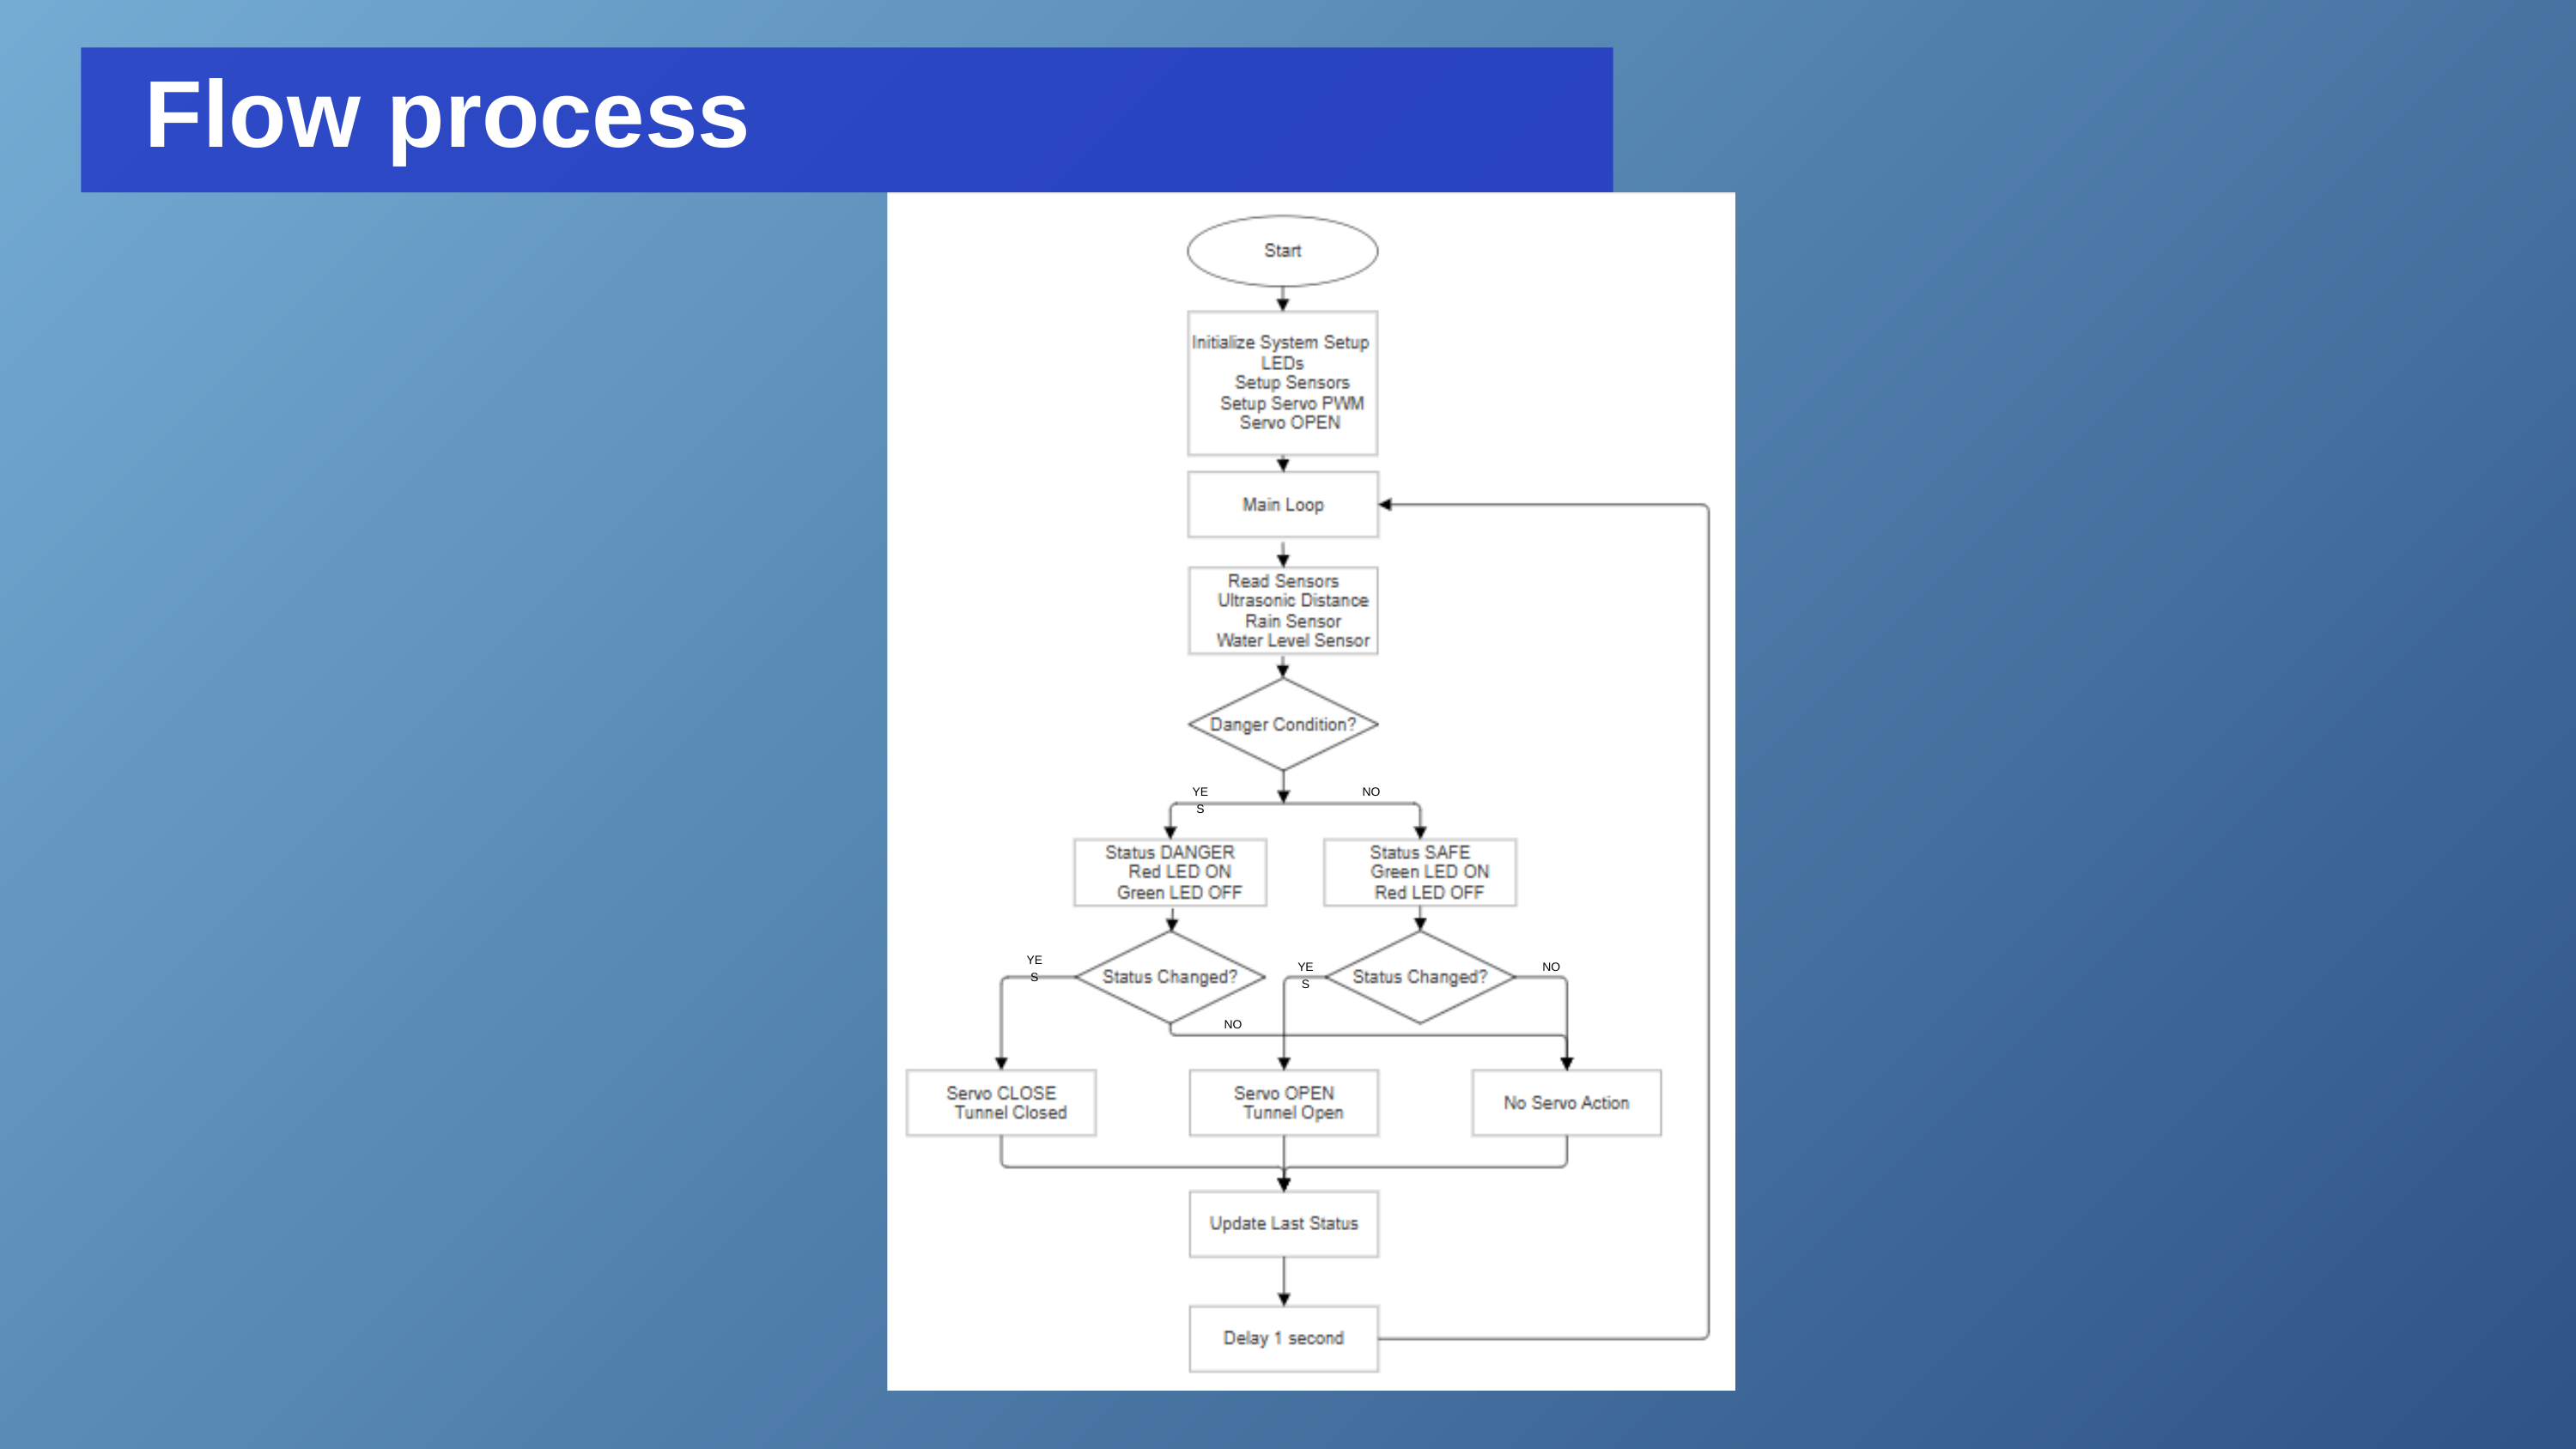

Flow process

YES
NO
YES
YES
NO
NO